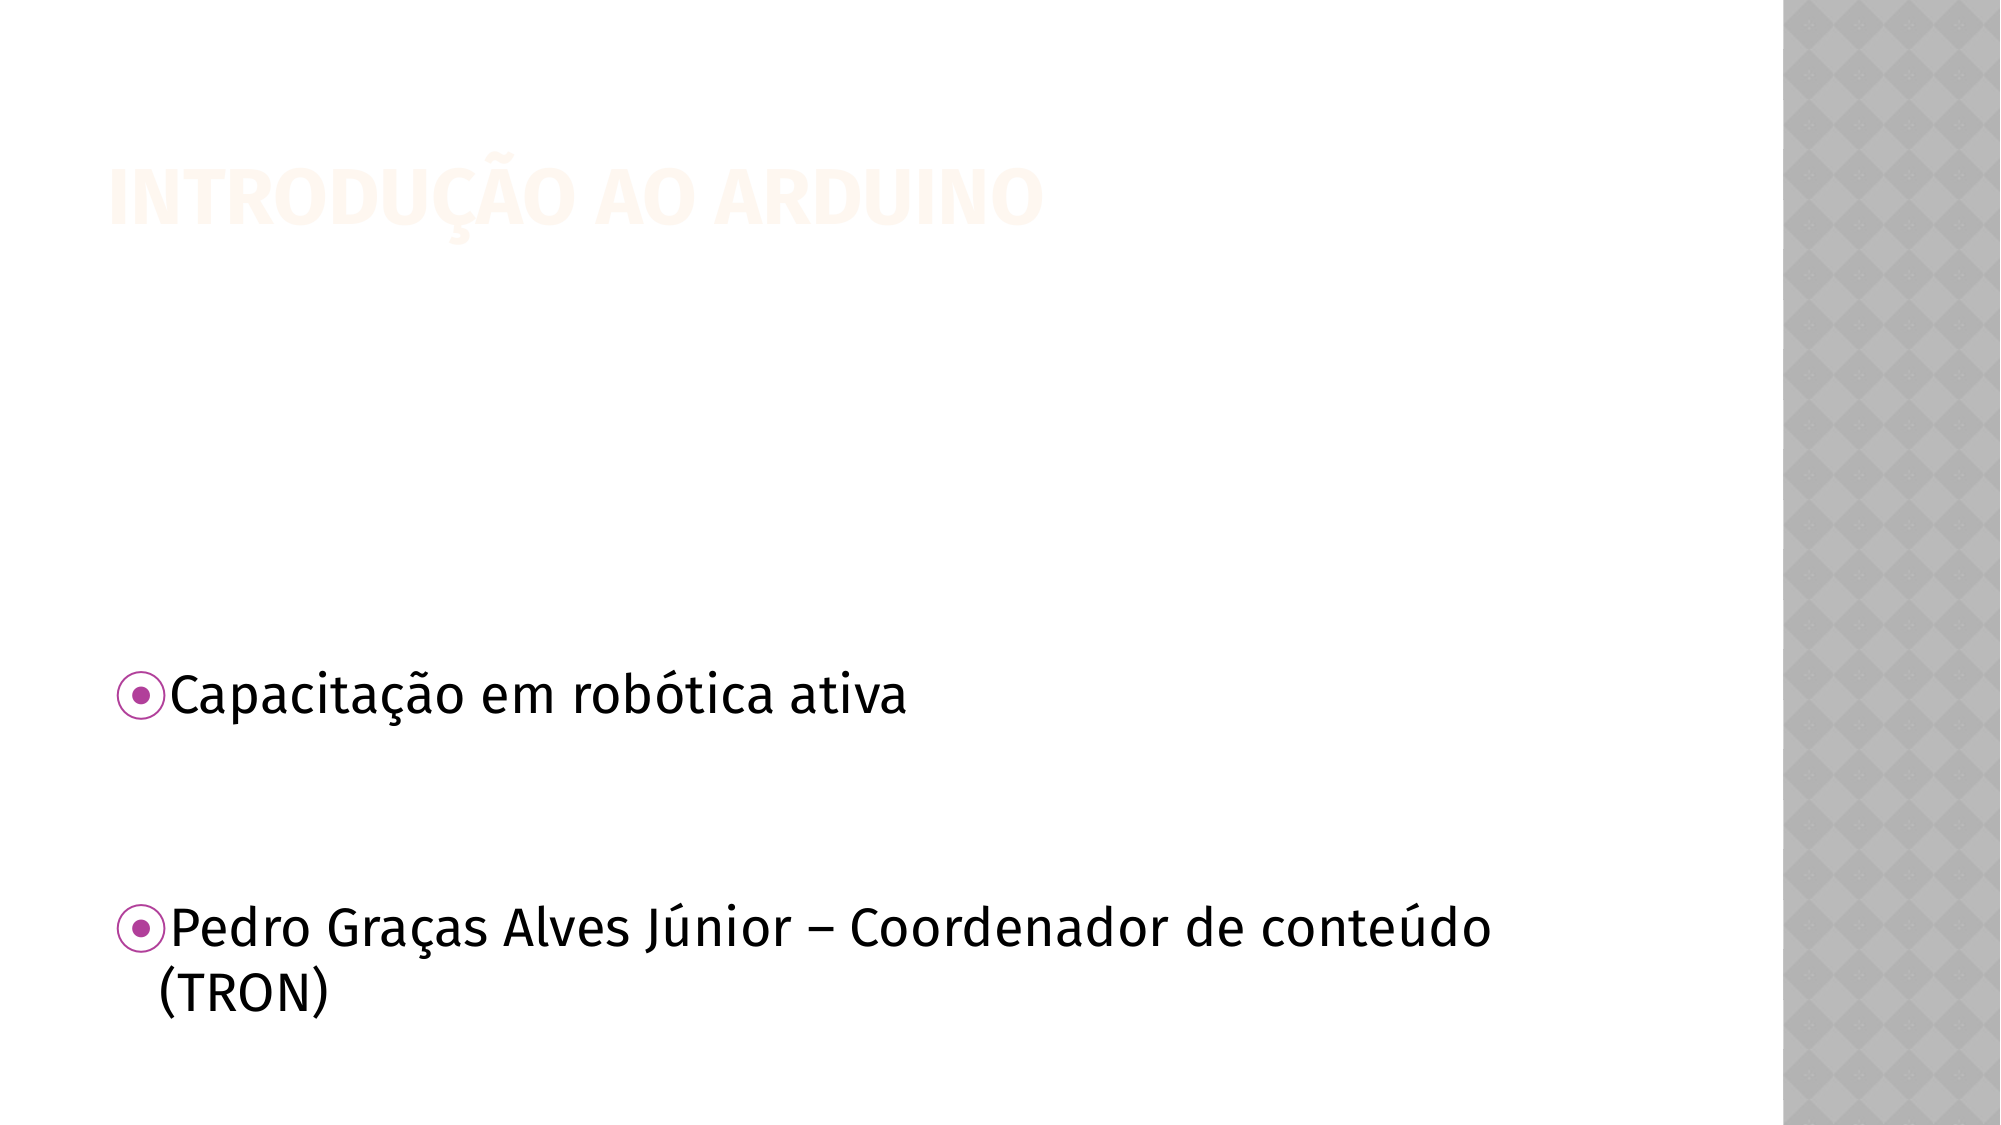

# INTRODUÇÃO AO ARDUINO

Capacitação em robótica ativa

Pedro Graças Alves Júnior – Coordenador de conteúdo (TRON)